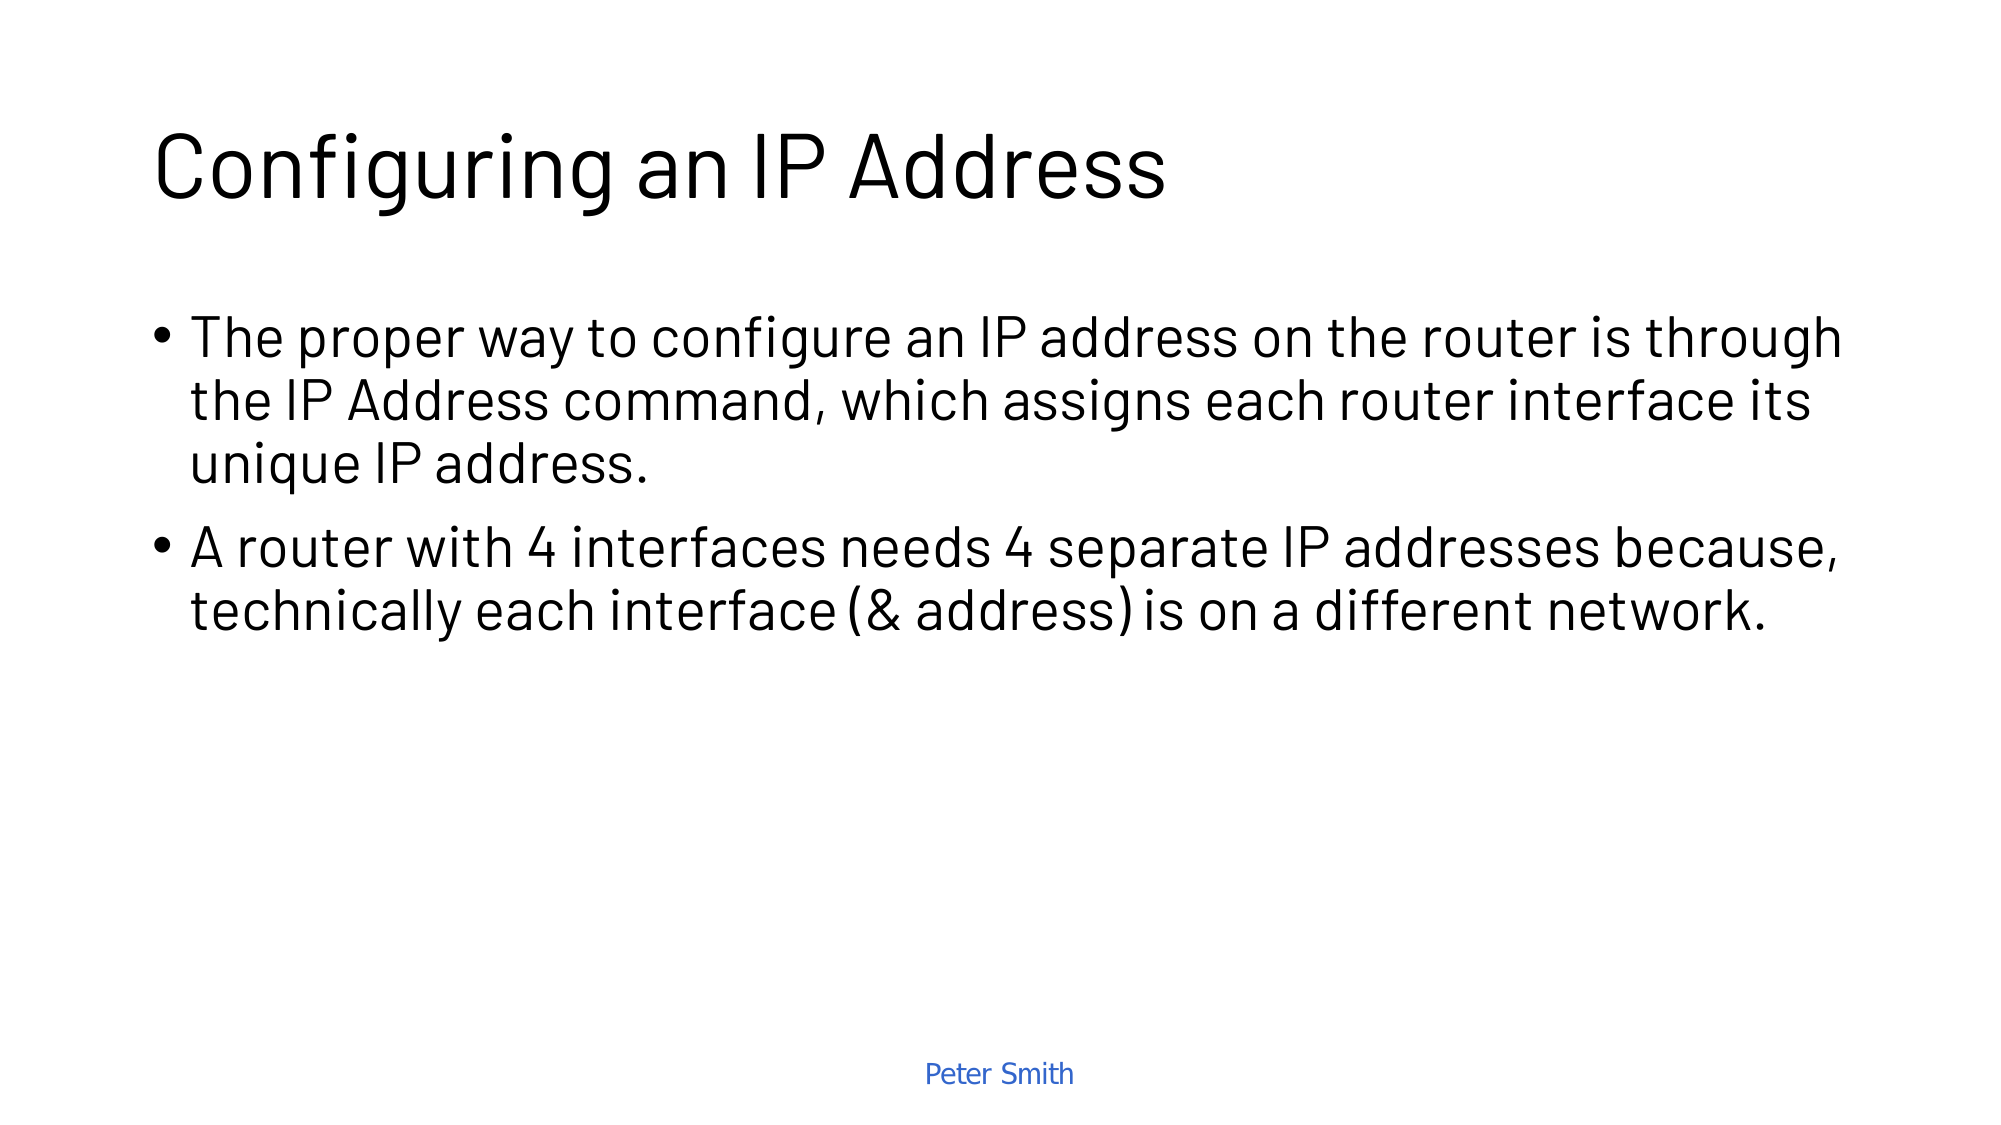

# Configuring an IP Address
The proper way to configure an IP address on the router is through the IP Address command, which assigns each router interface its unique IP address.
A router with 4 interfaces needs 4 separate IP addresses because, technically each interface (& address) is on a different network.
Peter Smith
92